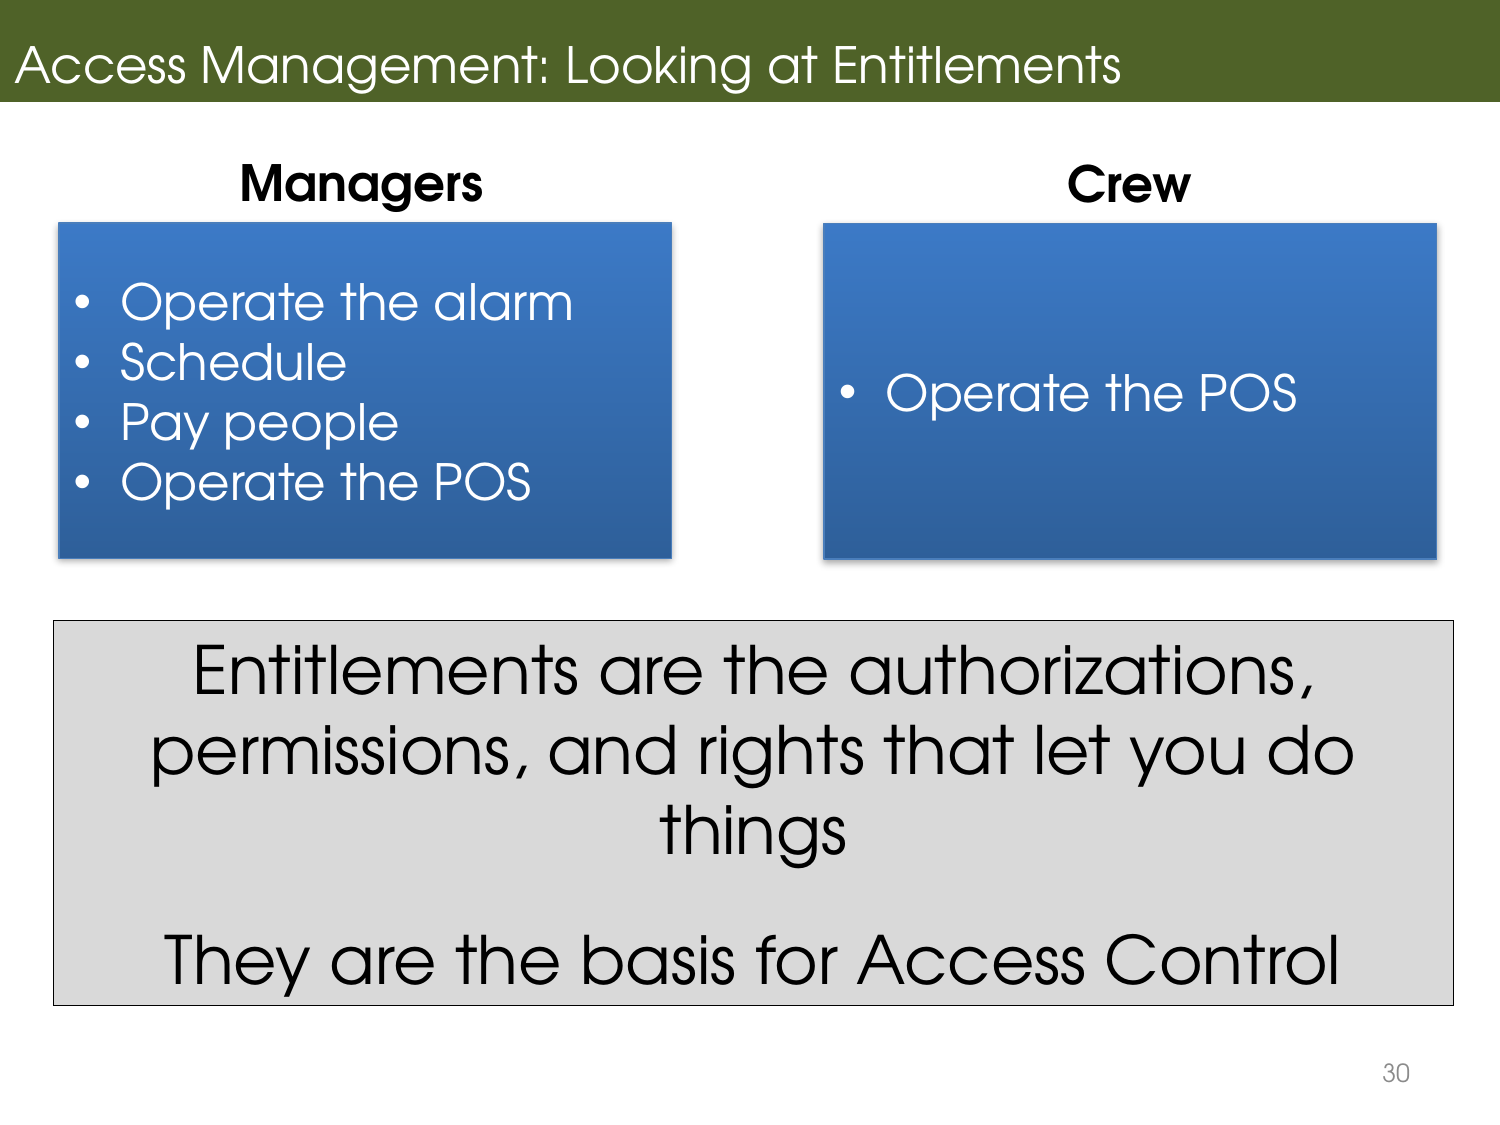

Access Management: Looking at Entitlements
Managers
Crew
Operate the alarm
Schedule
Pay people
Operate the POS
Operate the POS
Entitlements are the authorizations, permissions, and rights that let you do things

They are the basis for Access Control
30